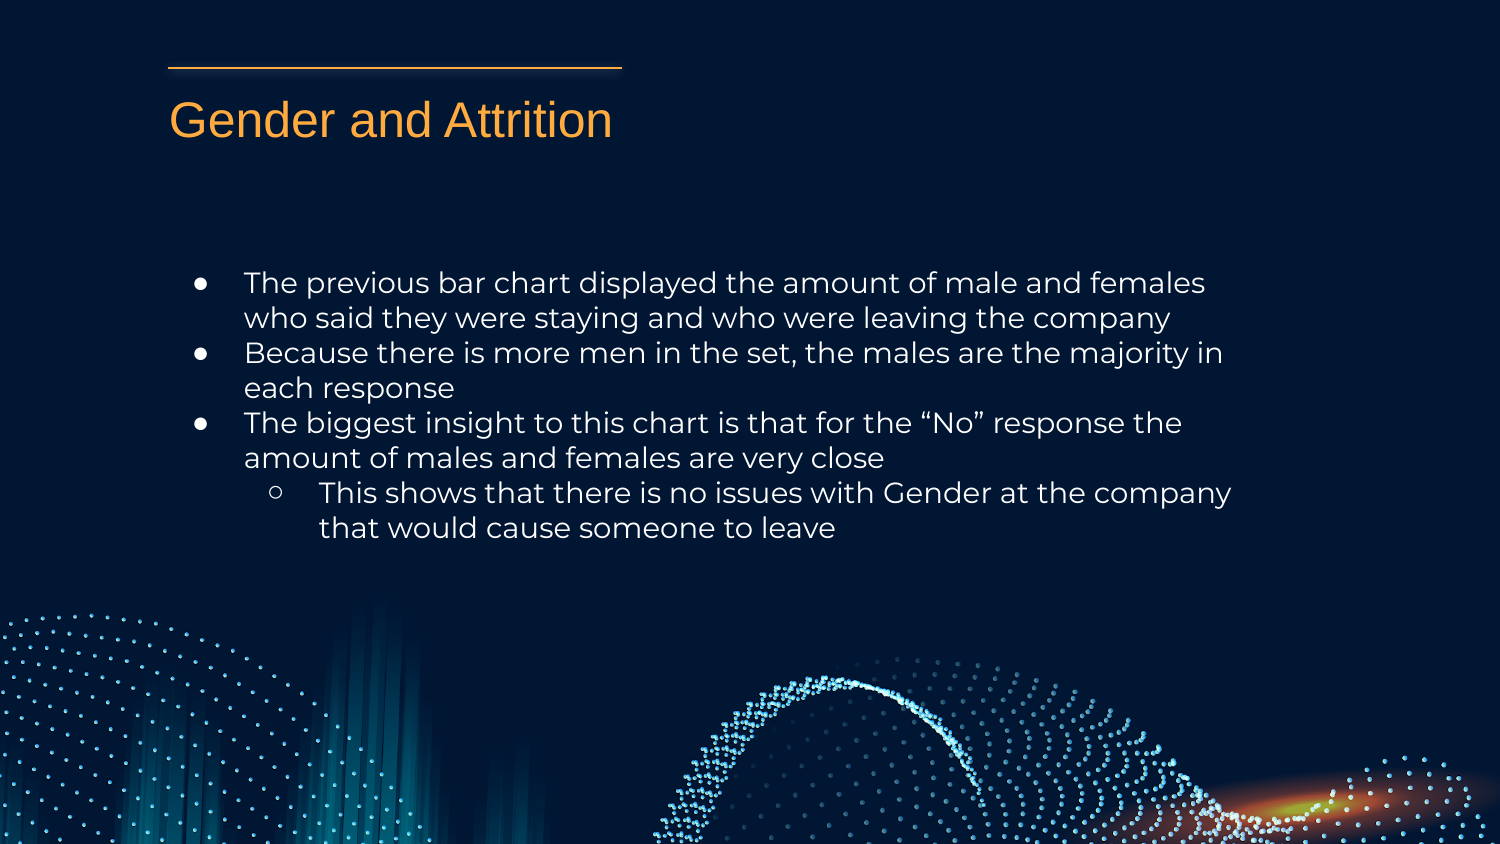

# Gender and Attrition
The previous bar chart displayed the amount of male and females who said they were staying and who were leaving the company
Because there is more men in the set, the males are the majority in each response
The biggest insight to this chart is that for the “No” response the amount of males and females are very close
This shows that there is no issues with Gender at the company that would cause someone to leave